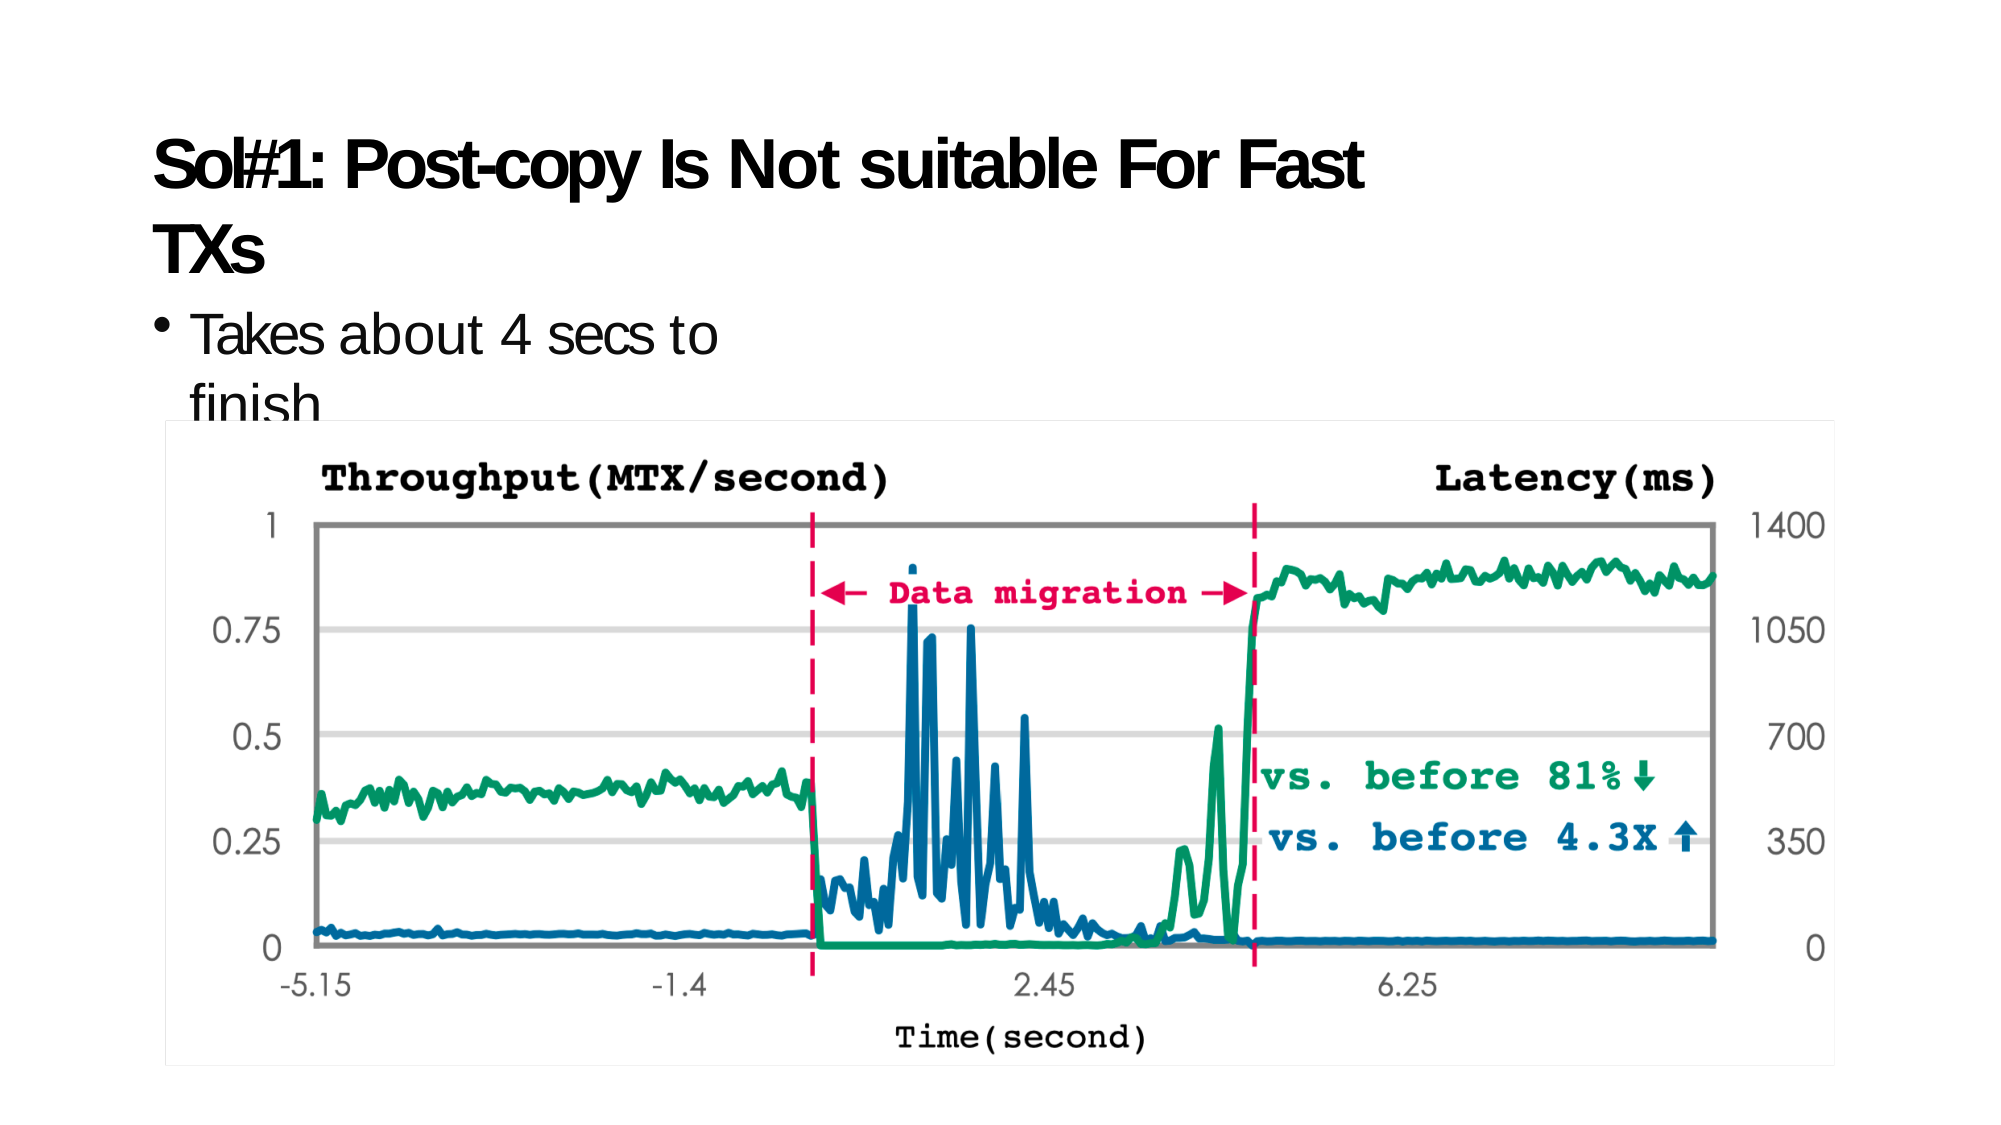

# Sol#1: Post-copy Is Not suitable For Fast TXs
Takes about 4 secs to finish